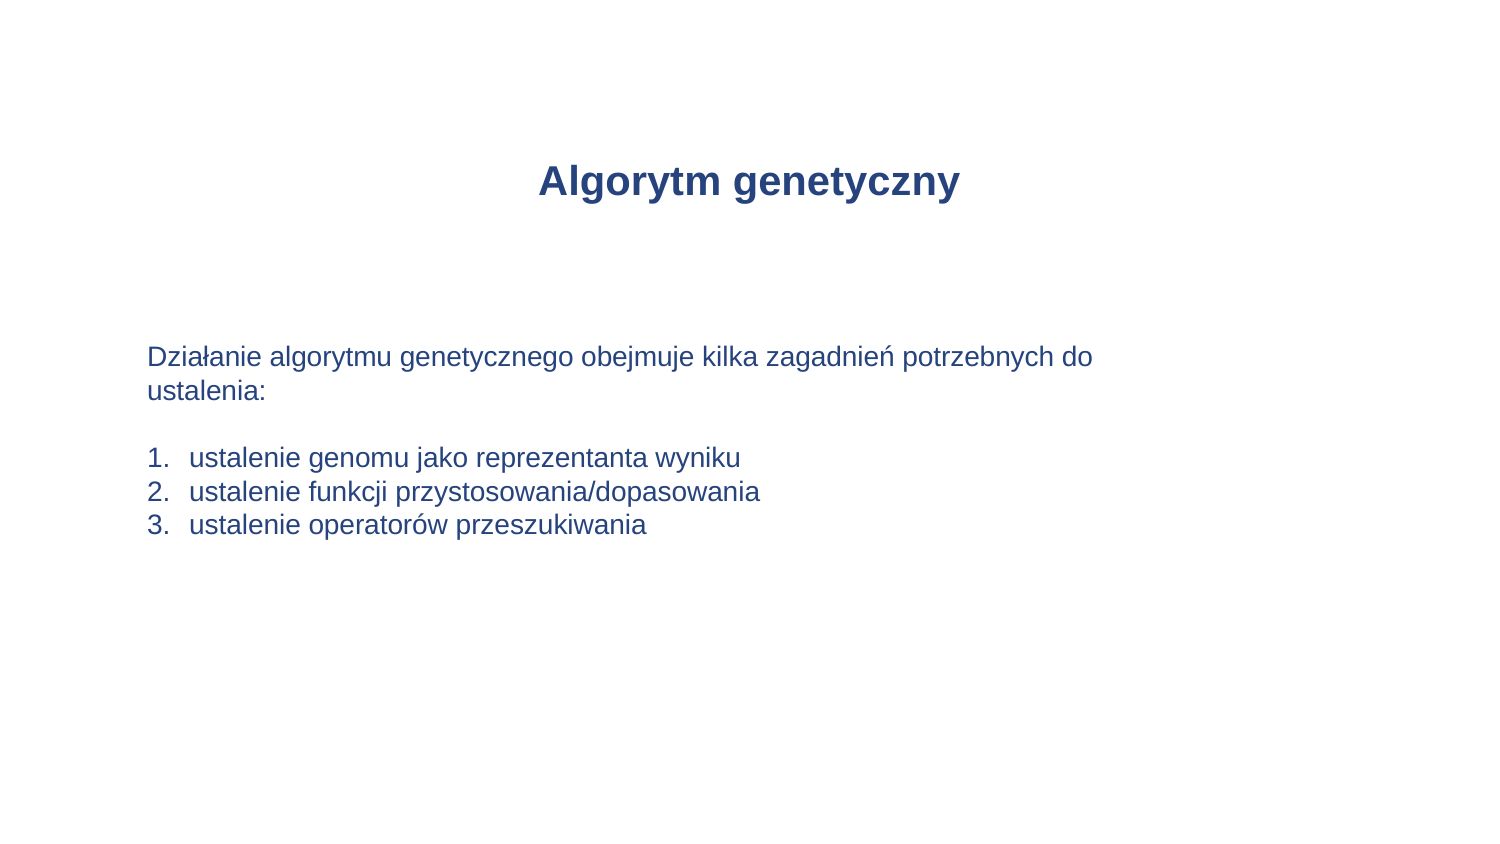

12.11.2024
# Algorytm genetyczny
Działanie algorytmu genetycznego obejmuje kilka zagadnień potrzebnych do ustalenia:

ustalenie genomu jako reprezentanta wyniku
ustalenie funkcji przystosowania/dopasowania
ustalenie operatorów przeszukiwania